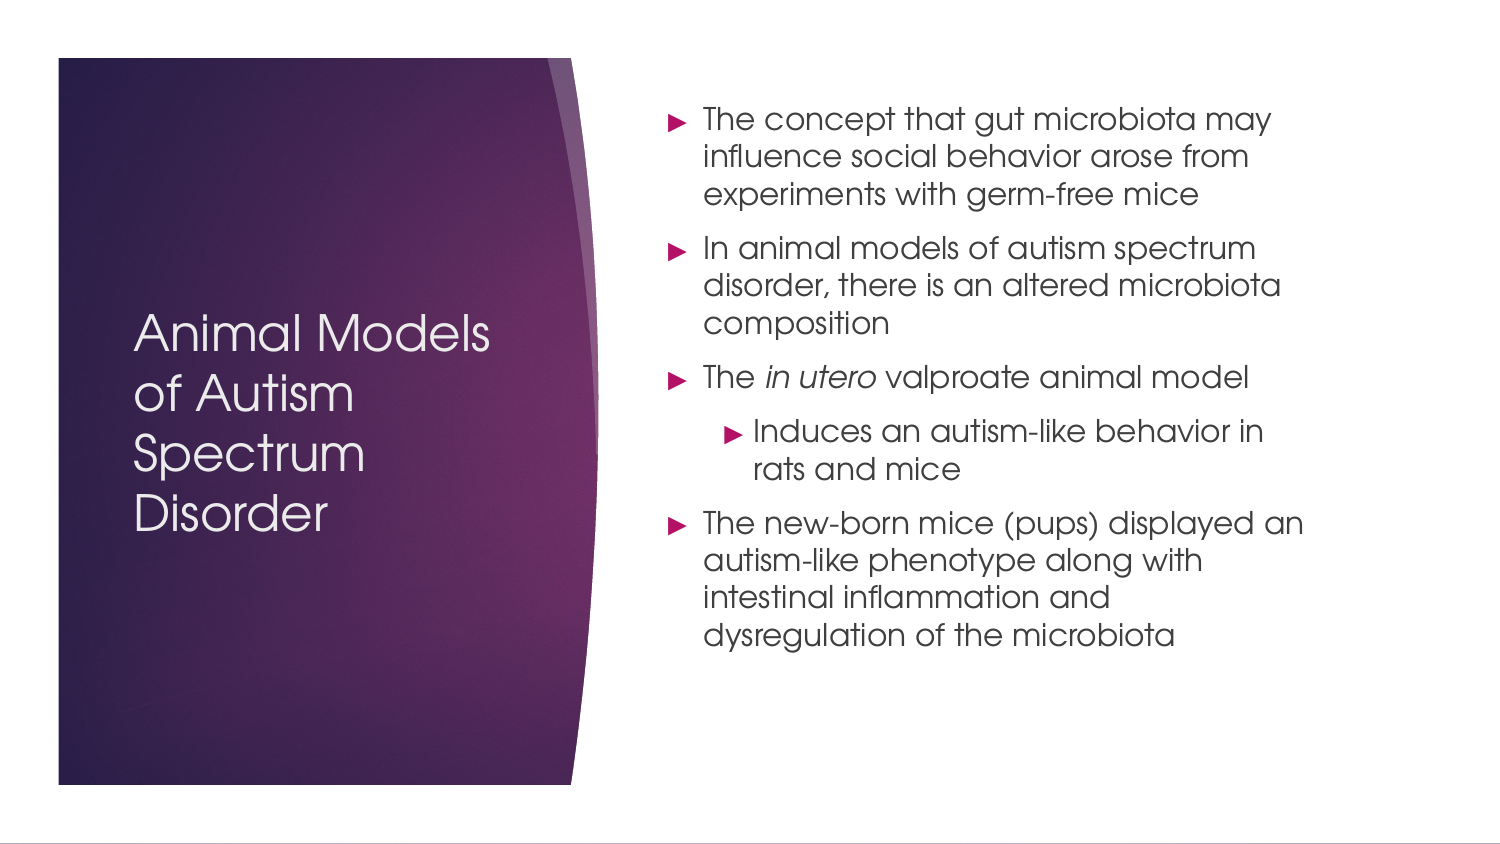

The concept that gut microbiota may influence social behavior arose from experiments with germ-free mice
In animal models of autism spectrum disorder, there is an altered microbiota composition
The in utero valproate animal model
Induces an autism-like behavior in rats and mice
The new-born mice (pups) displayed an autism-like phenotype along with intestinal inflammation and dysregulation of the microbiota

# Animal Models of Autism Spectrum Disorder